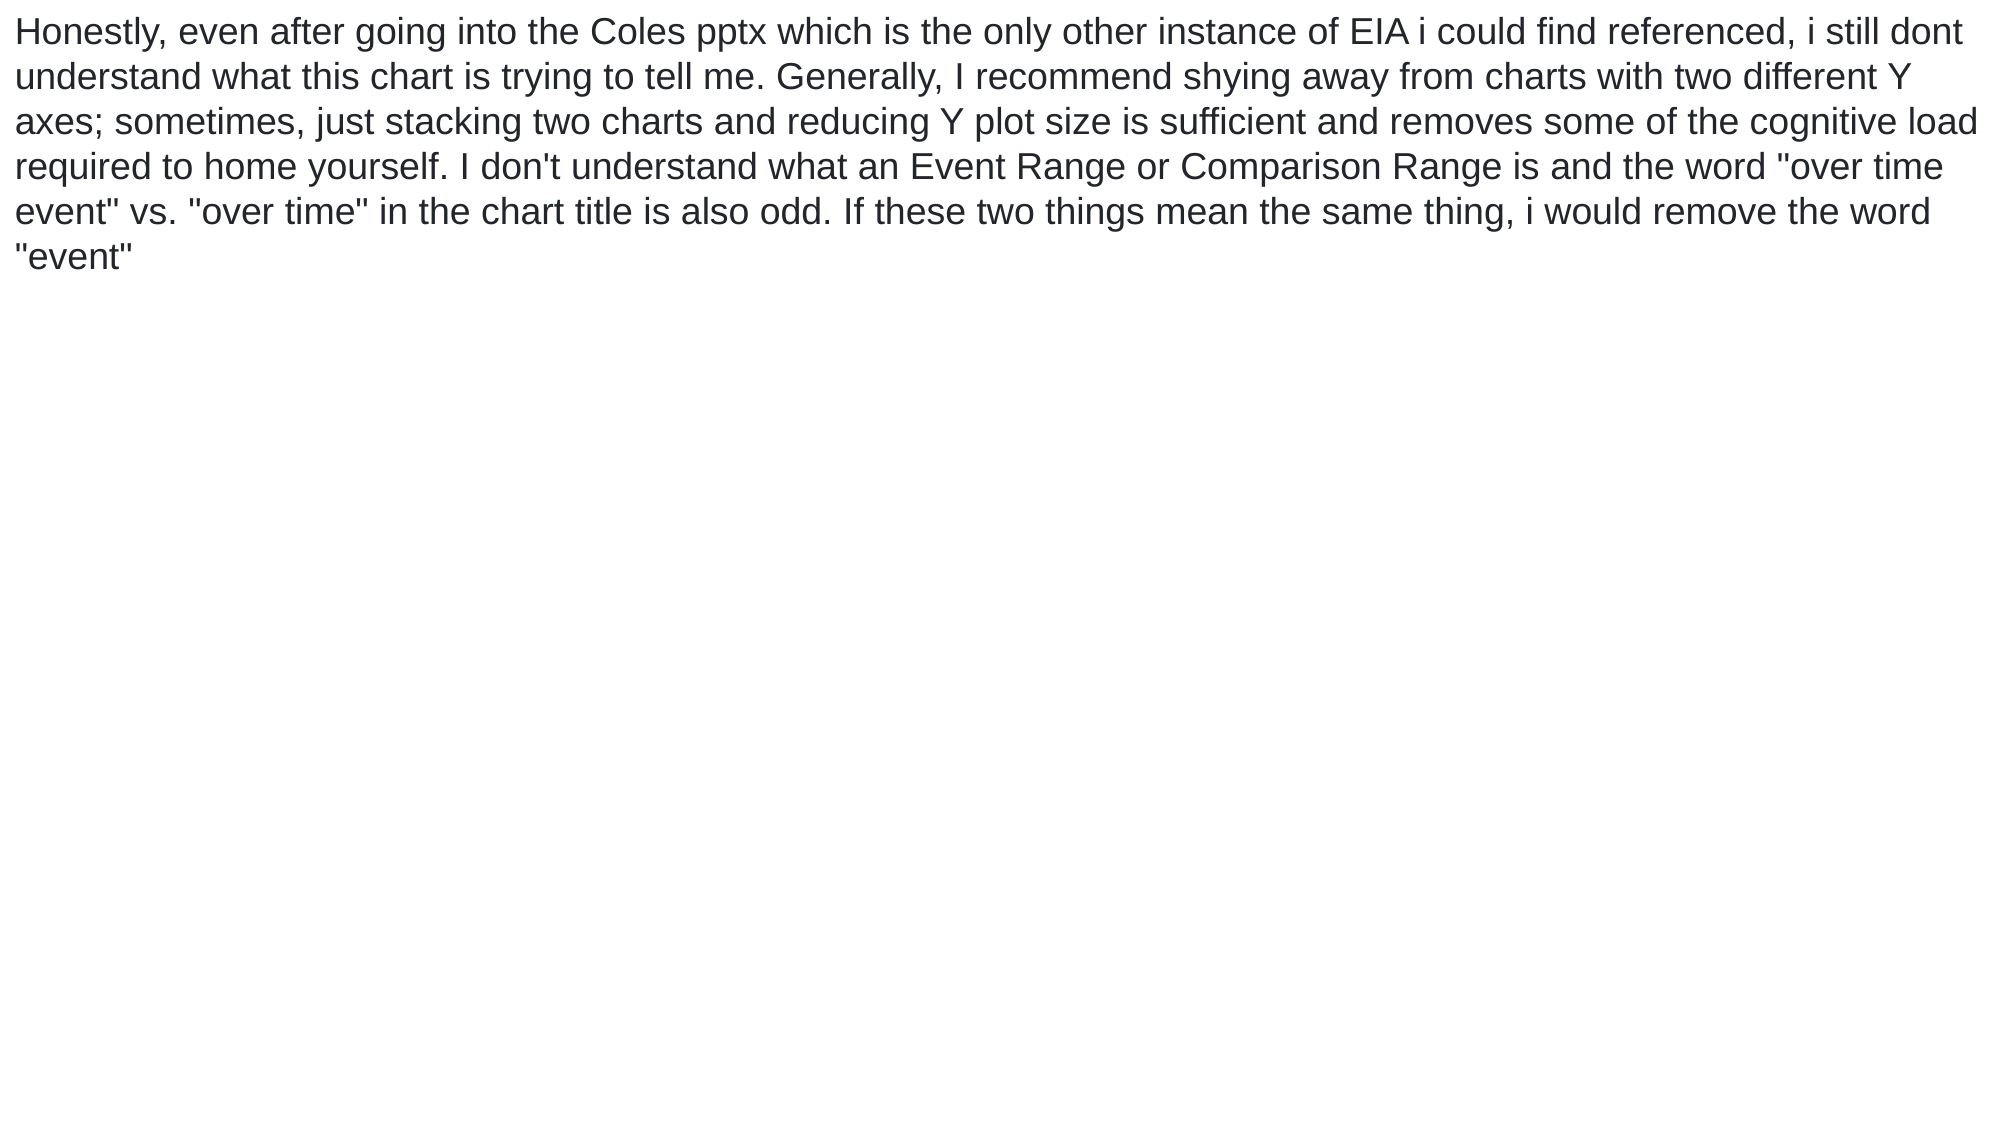

Honestly, even after going into the Coles pptx which is the only other instance of EIA i could find referenced, i still dont understand what this chart is trying to tell me. Generally, I recommend shying away from charts with two different Y axes; sometimes, just stacking two charts and reducing Y plot size is sufficient and removes some of the cognitive load required to home yourself. I don't understand what an Event Range or Comparison Range is and the word "over time event" vs. "over time" in the chart title is also odd. If these two things mean the same thing, i would remove the word "event"